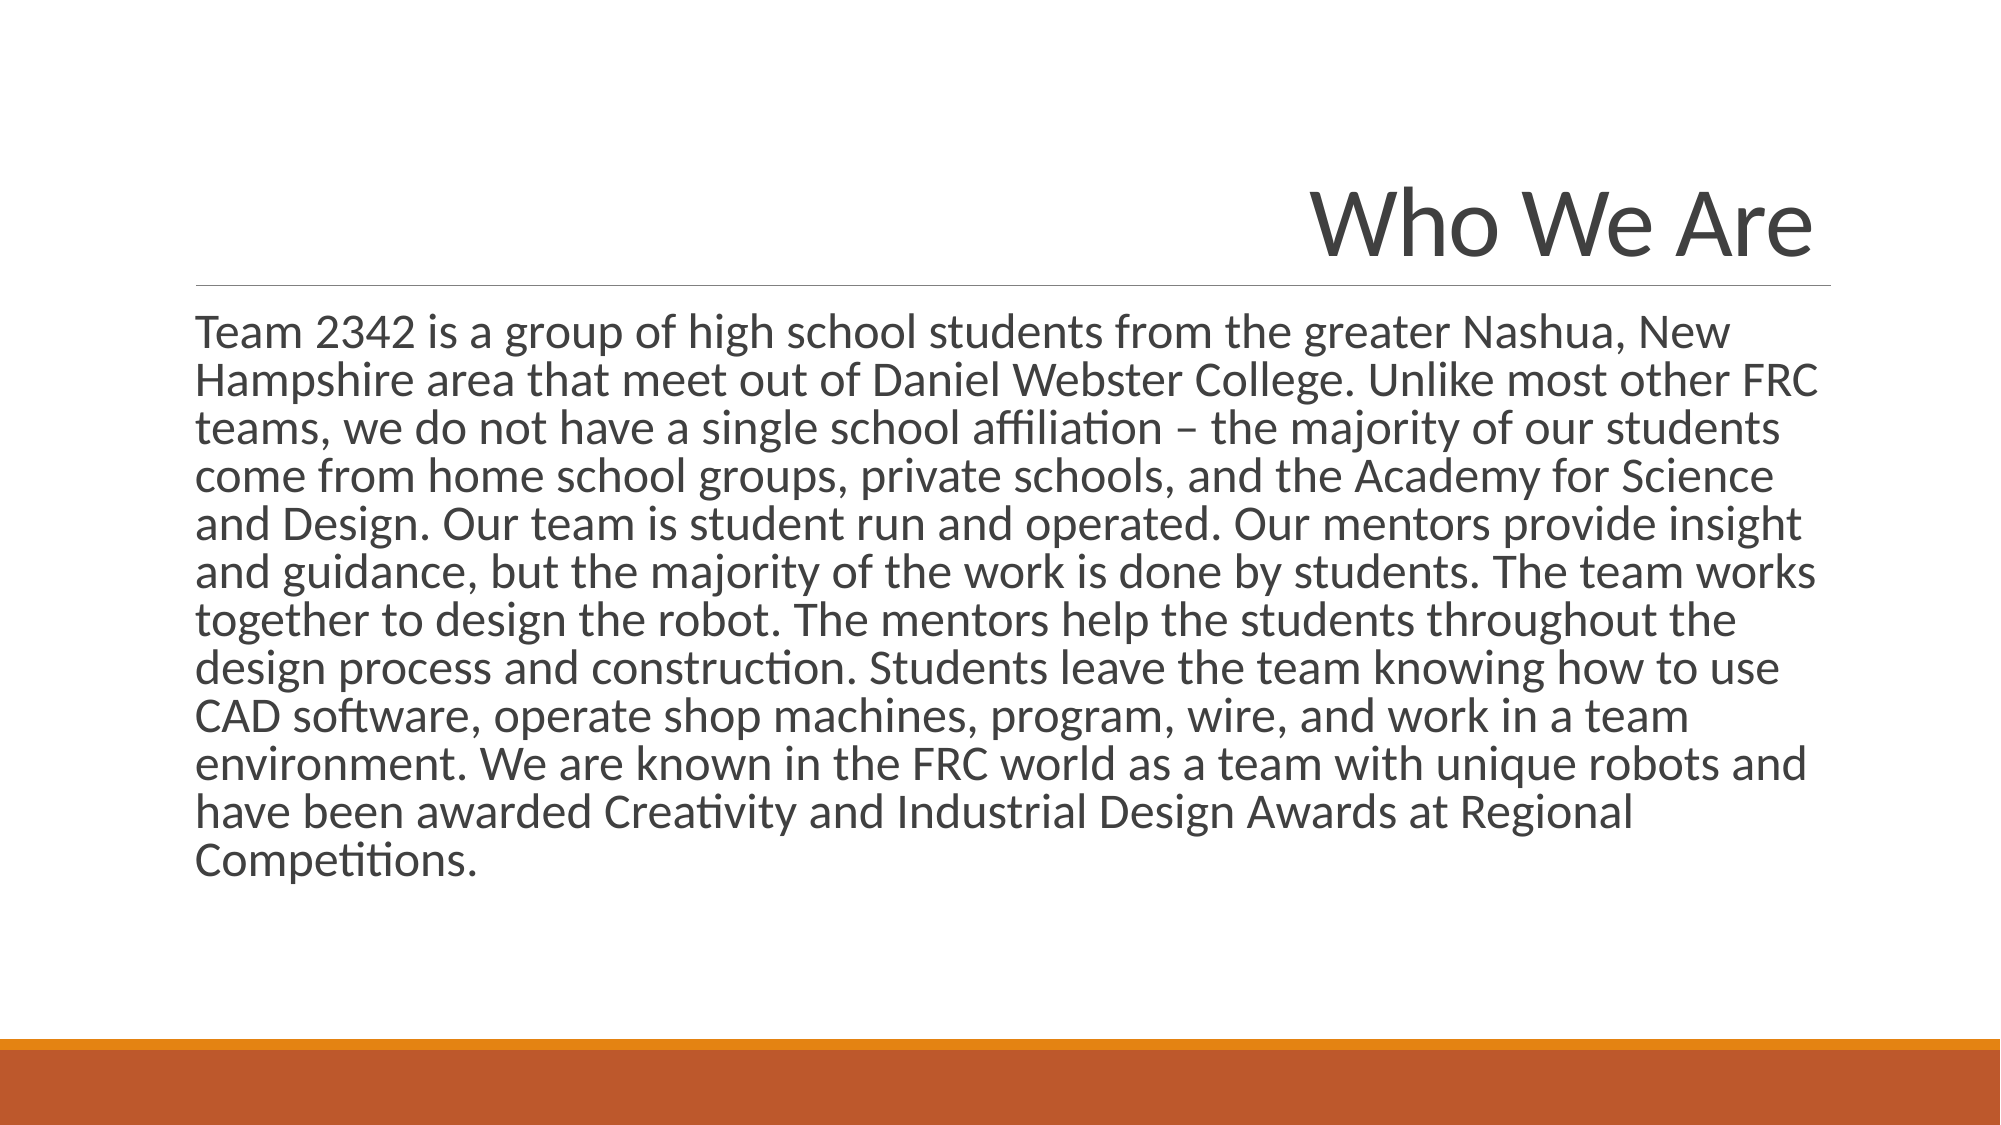

Who We Are
Team 2342 is a group of high school students from the greater Nashua, New Hampshire area that meet out of Daniel Webster College. Unlike most other FRC teams, we do not have a single school affiliation – the majority of our students come from home school groups, private schools, and the Academy for Science and Design. Our team is student run and operated. Our mentors provide insight and guidance, but the majority of the work is done by students. The team works together to design the robot. The mentors help the students throughout the design process and construction. Students leave the team knowing how to use CAD software, operate shop machines, program, wire, and work in a team environment. We are known in the FRC world as a team with unique robots and have been awarded Creativity and Industrial Design Awards at Regional Competitions.